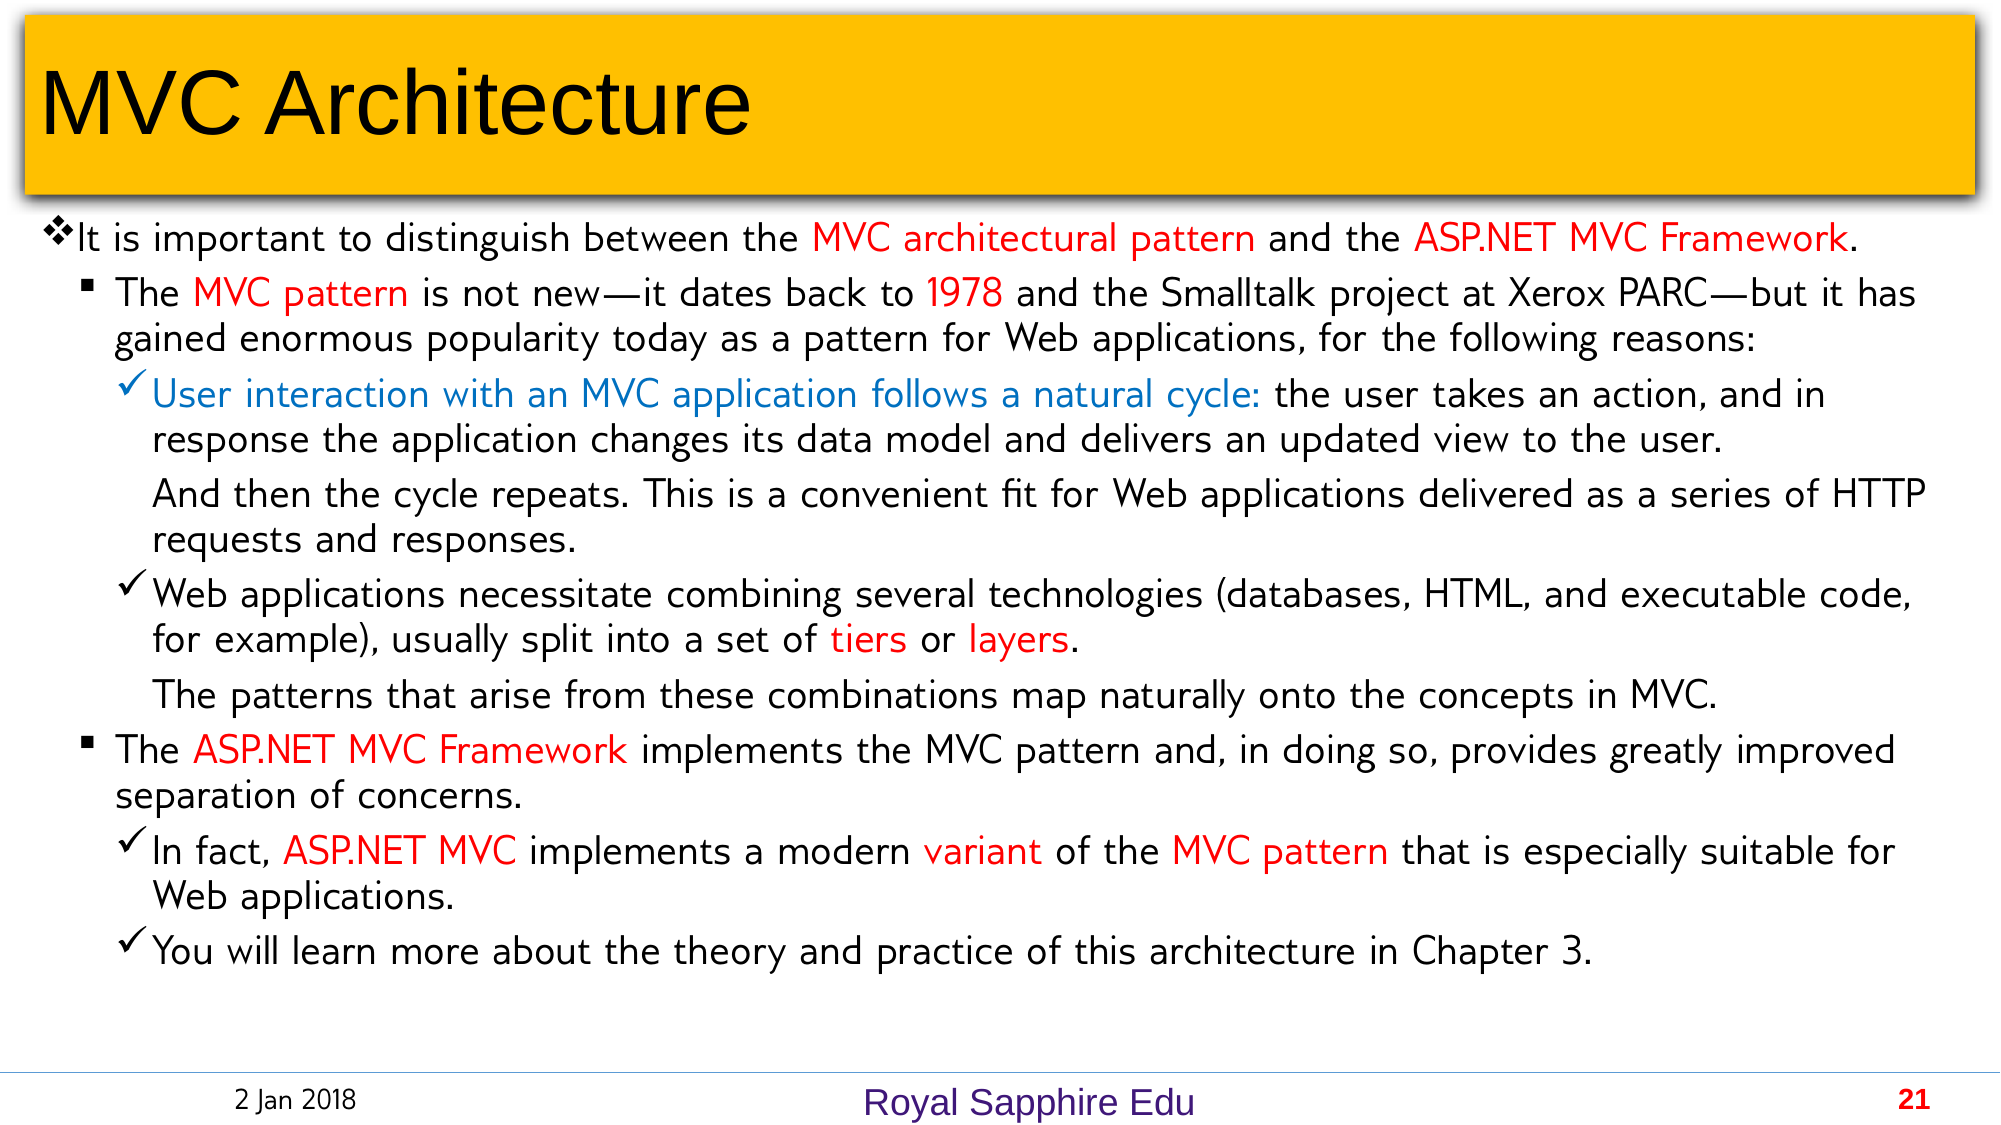

# MVC Architecture
It is important to distinguish between the MVC architectural pattern and the ASP.NET MVC Framework.
The MVC pattern is not new—it dates back to 1978 and the Smalltalk project at Xerox PARC—but it has gained enormous popularity today as a pattern for Web applications, for the following reasons:
User interaction with an MVC application follows a natural cycle: the user takes an action, and in response the application changes its data model and delivers an updated view to the user.
And then the cycle repeats. This is a convenient fit for Web applications delivered as a series of HTTP requests and responses.
Web applications necessitate combining several technologies (databases, HTML, and executable code, for example), usually split into a set of tiers or layers.
The patterns that arise from these combinations map naturally onto the concepts in MVC.
The ASP.NET MVC Framework implements the MVC pattern and, in doing so, provides greatly improved separation of concerns.
In fact, ASP.NET MVC implements a modern variant of the MVC pattern that is especially suitable for Web applications.
You will learn more about the theory and practice of this architecture in Chapter 3.
2 Jan 2018
21